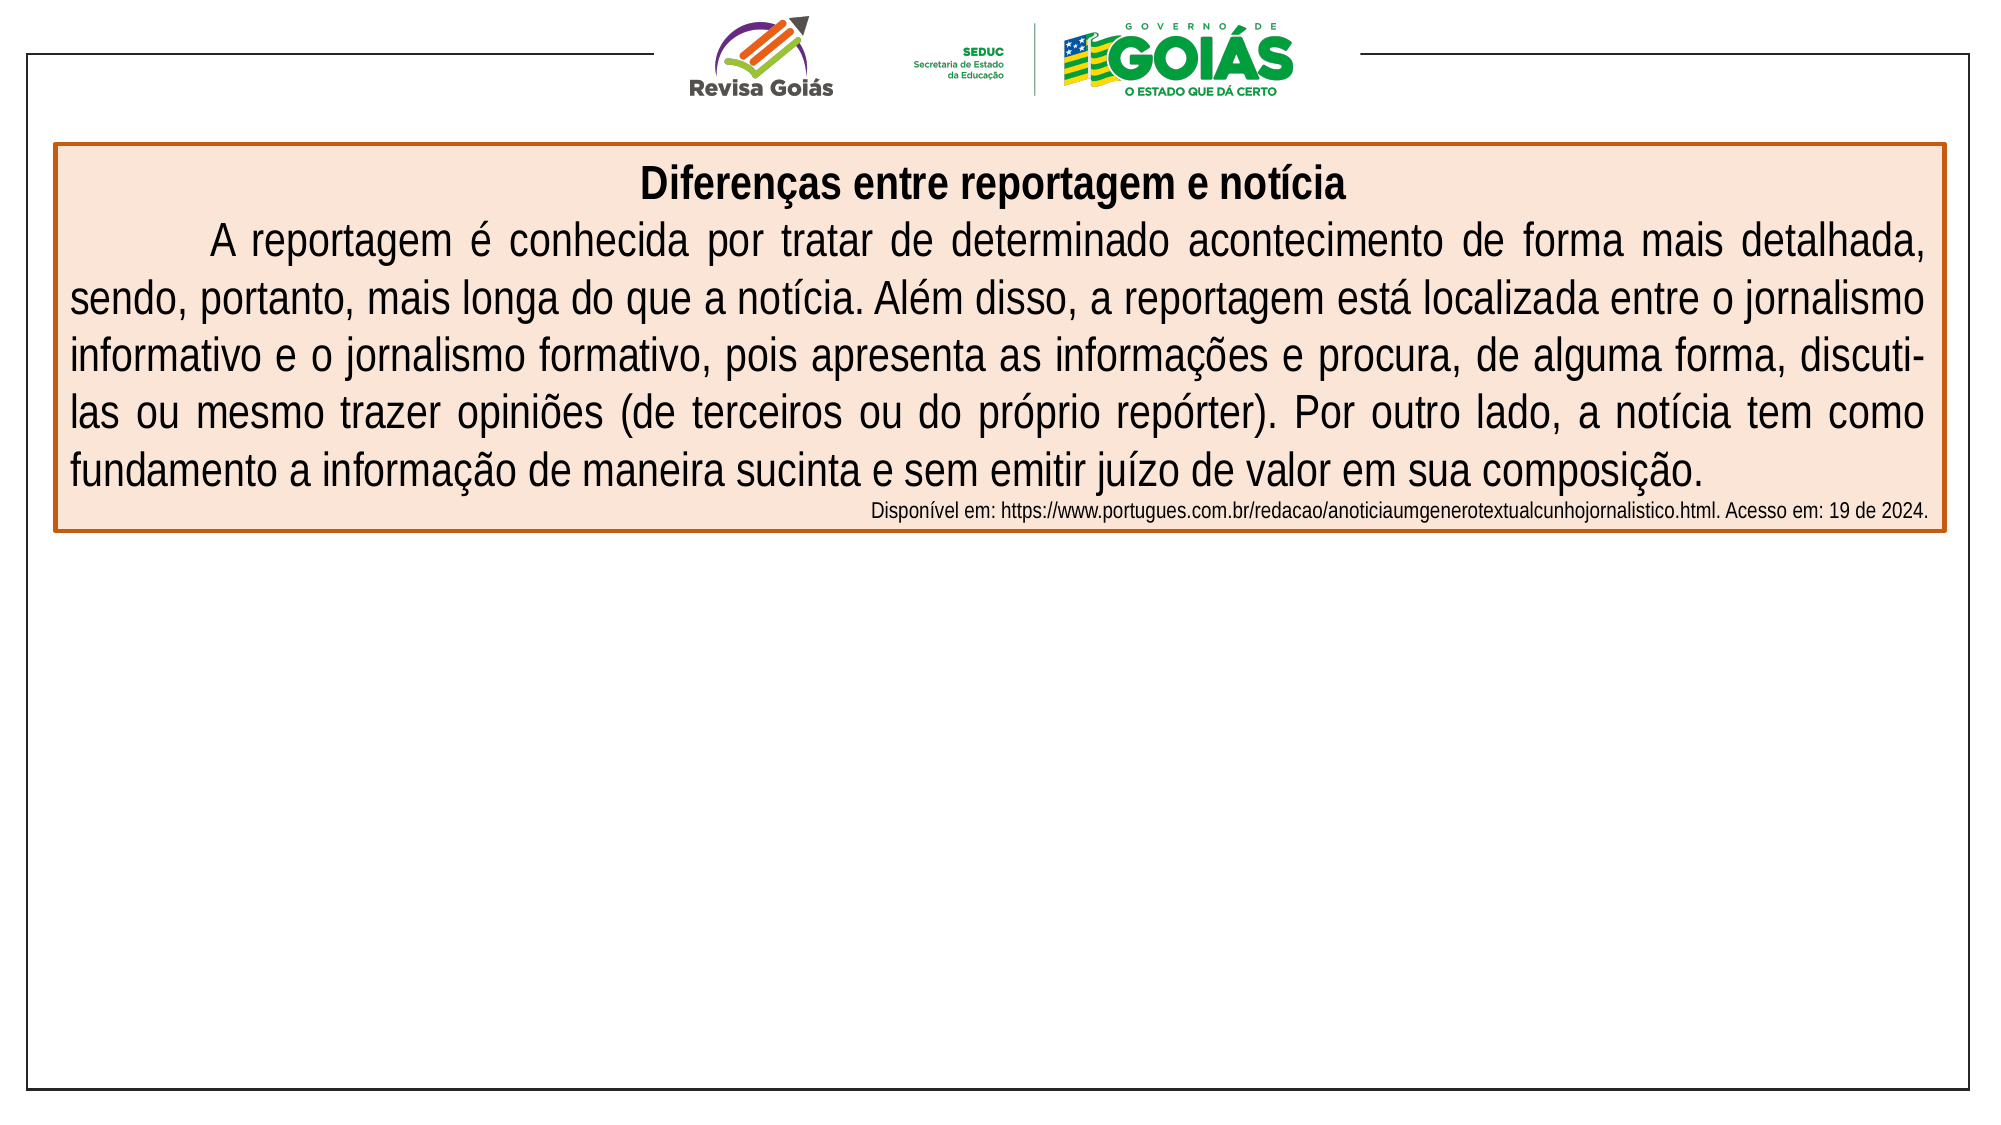

Diferenças entre reportagem e notícia
        A reportagem é conhecida por tratar de determinado acontecimento de forma mais detalhada, sendo, portanto, mais longa do que a notícia. Além disso, a reportagem está localizada entre o jornalismo informativo e o jornalismo formativo, pois apresenta as informações e procura, de alguma forma, discuti-las ou mesmo trazer opiniões (de terceiros ou do próprio repórter). Por outro lado, a notícia tem como fundamento a informação de maneira sucinta e sem emitir juízo de valor em sua composição.
Disponível em: https://www.portugues.com.br/redacao/anoticiaumgenerotextualcunhojornalistico.html. Acesso em: 19 de 2024.